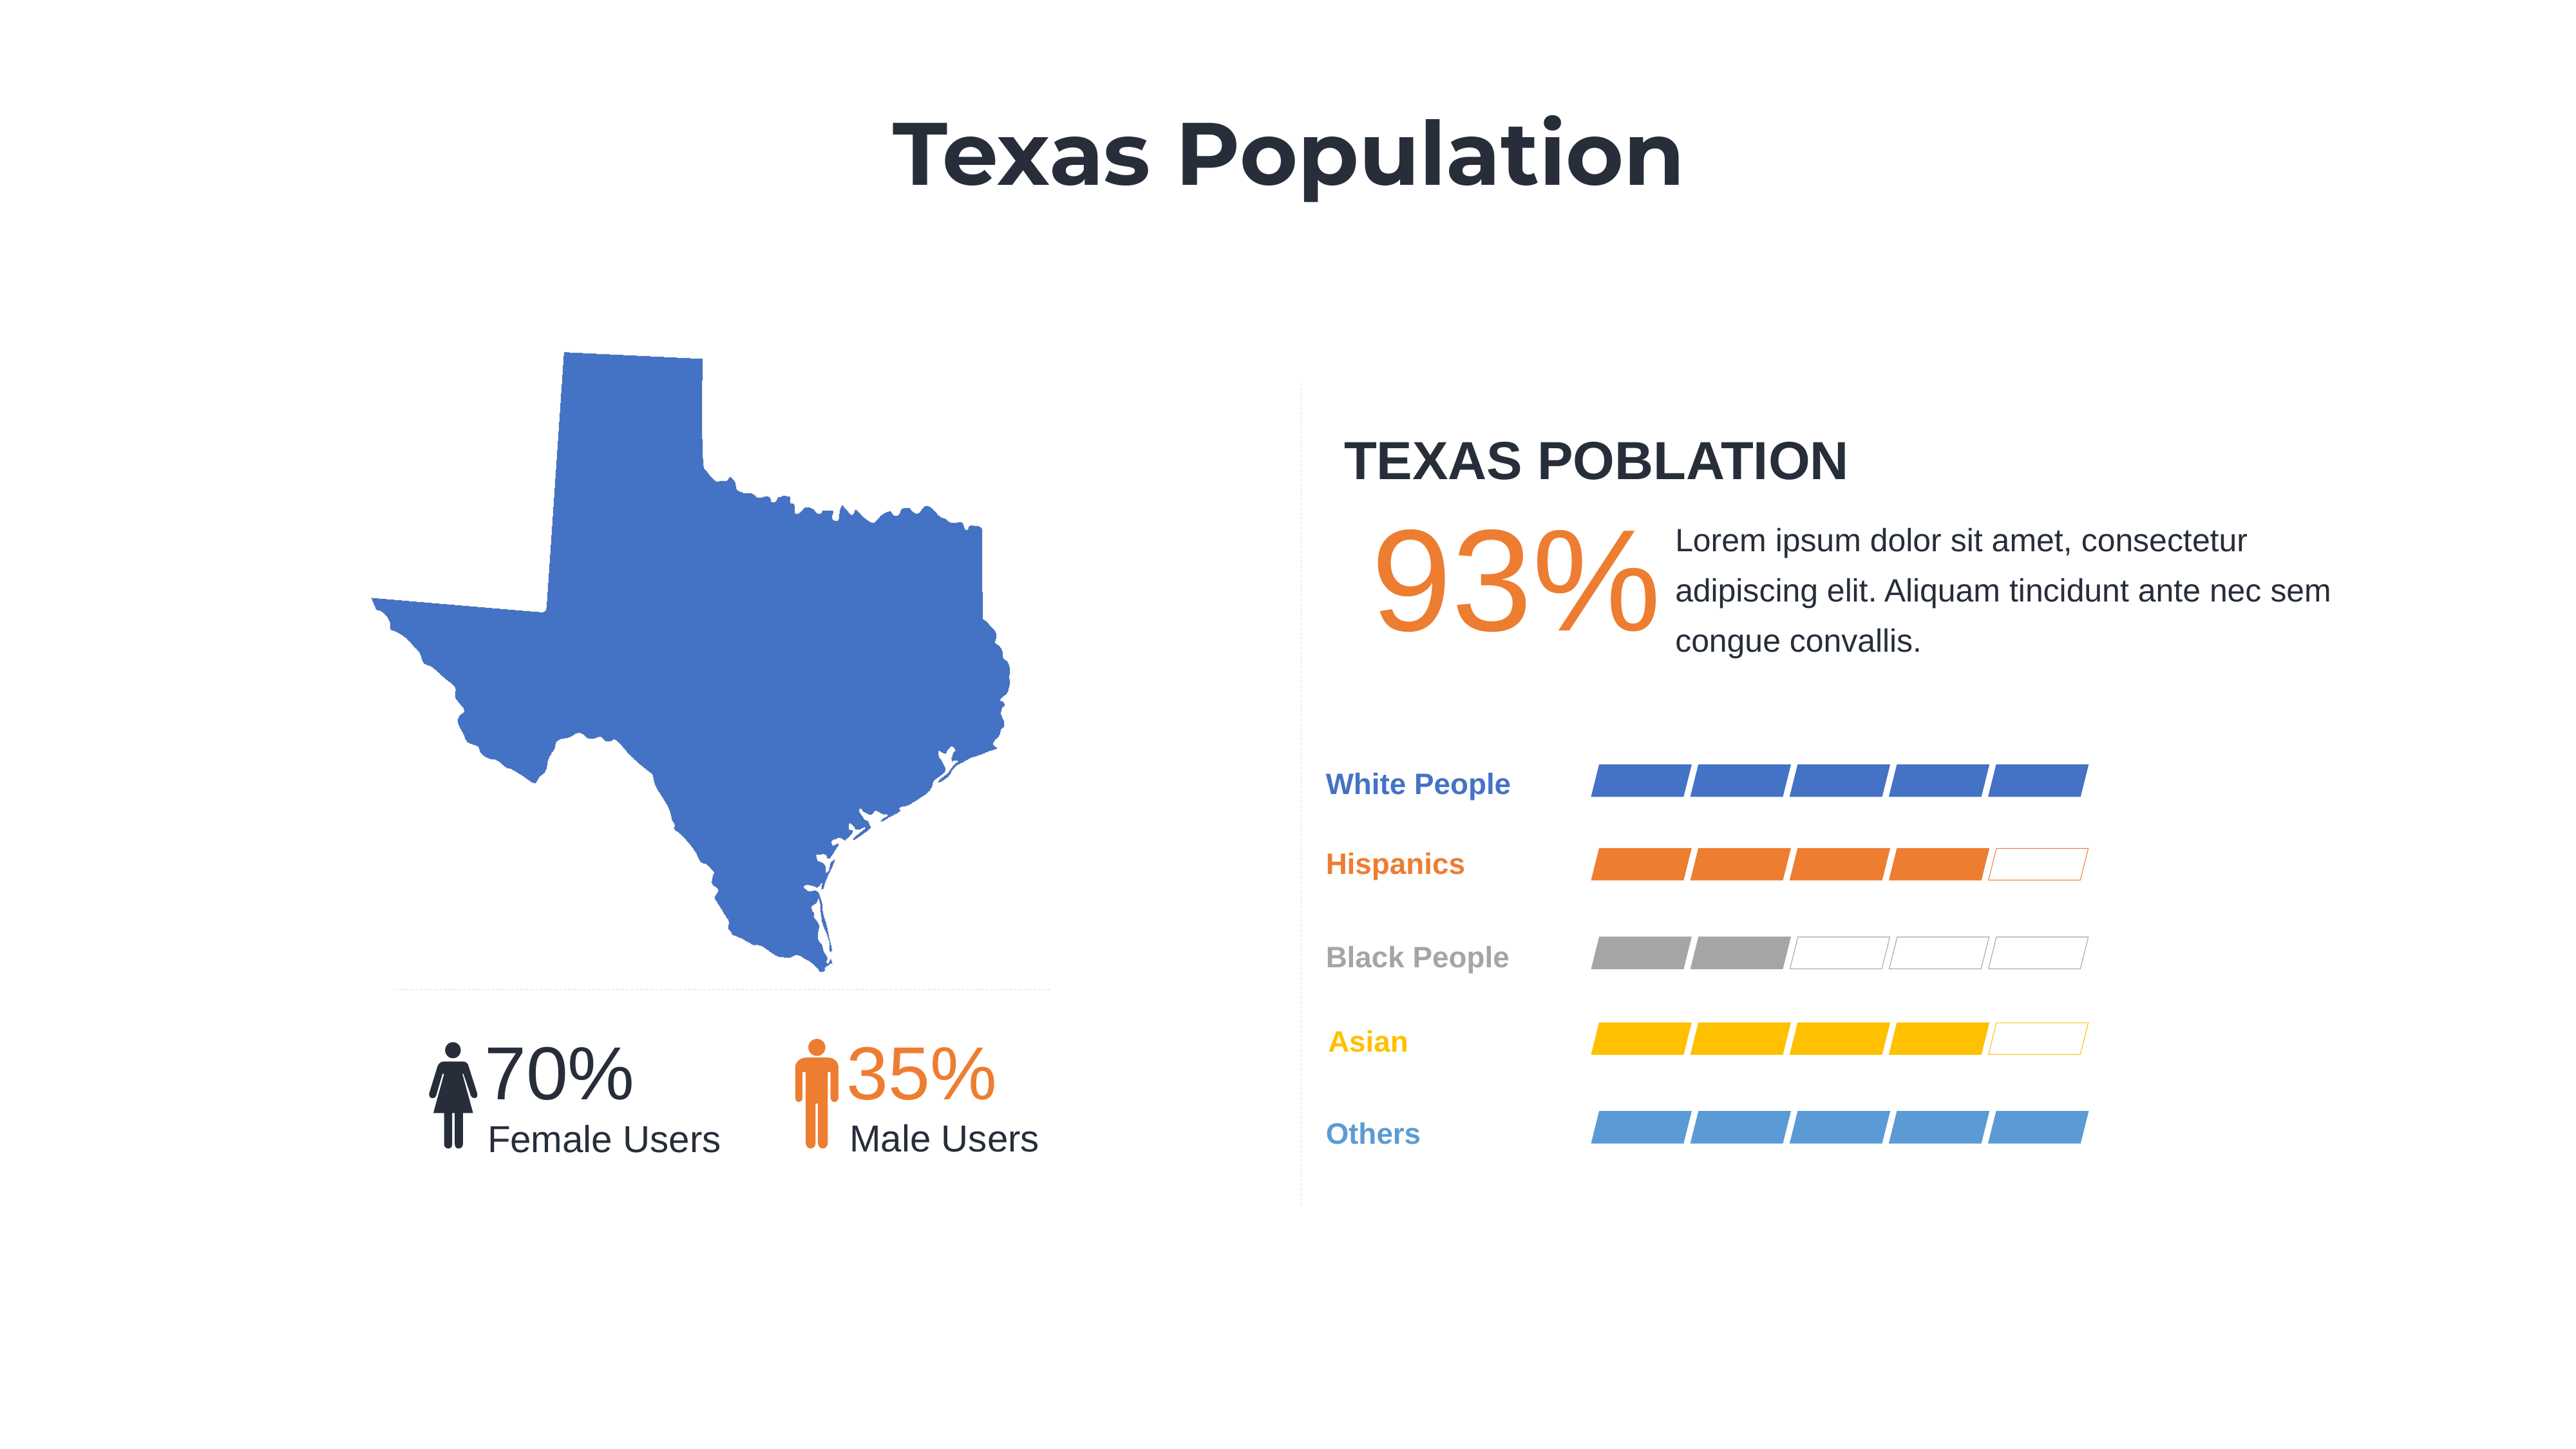

Texas Population

TEXAS POBLATION
93%
Lorem ipsum dolor sit amet, consectetur adipiscing elit. Aliquam tincidunt ante nec sem congue convallis.
White People

Hispanics

Black People

Asian
35%

Male Users
70%

Female Users

Others